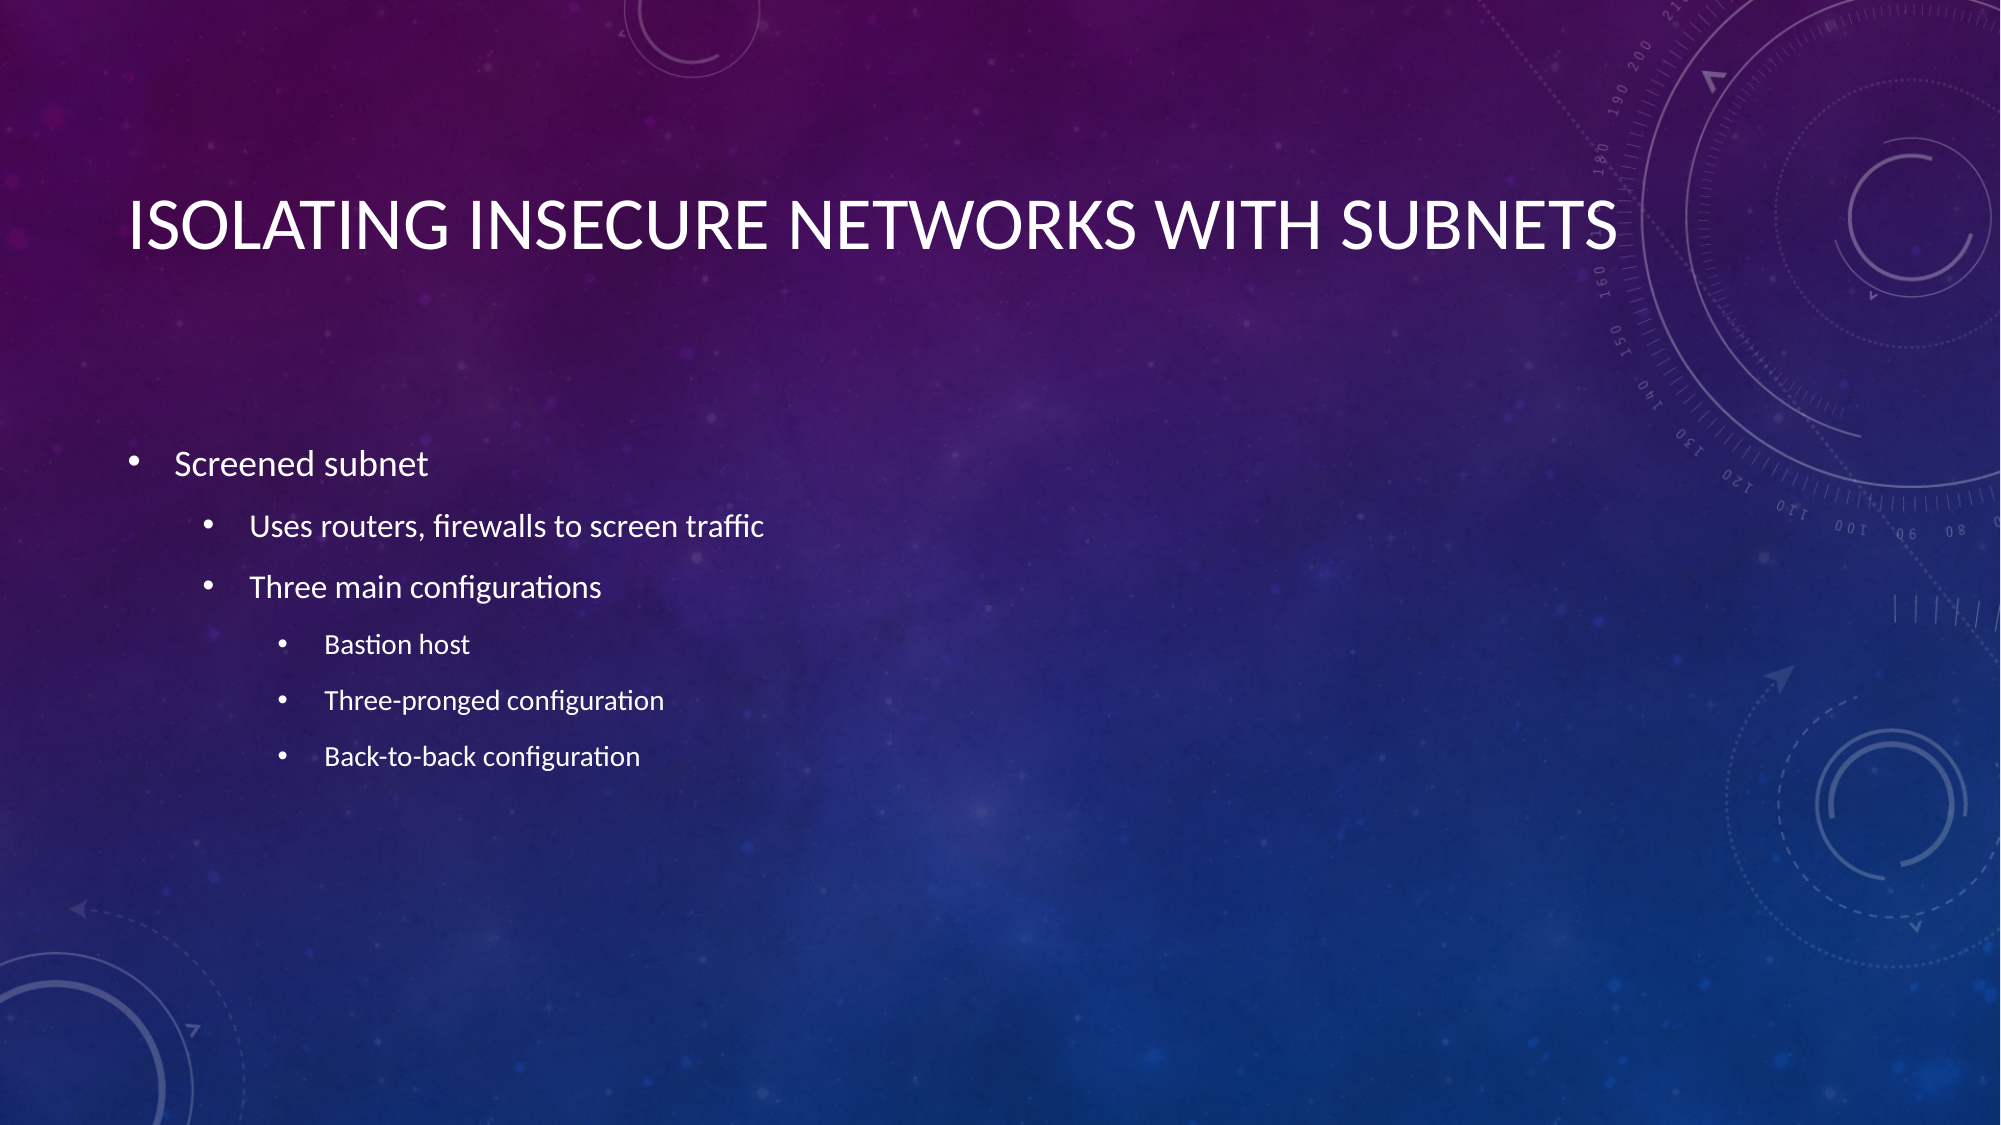

# Isolating Insecure Networks with Subnets
Screened subnet
Uses routers, firewalls to screen traffic
Three main configurations
Bastion host
Three-pronged configuration
Back-to-back configuration